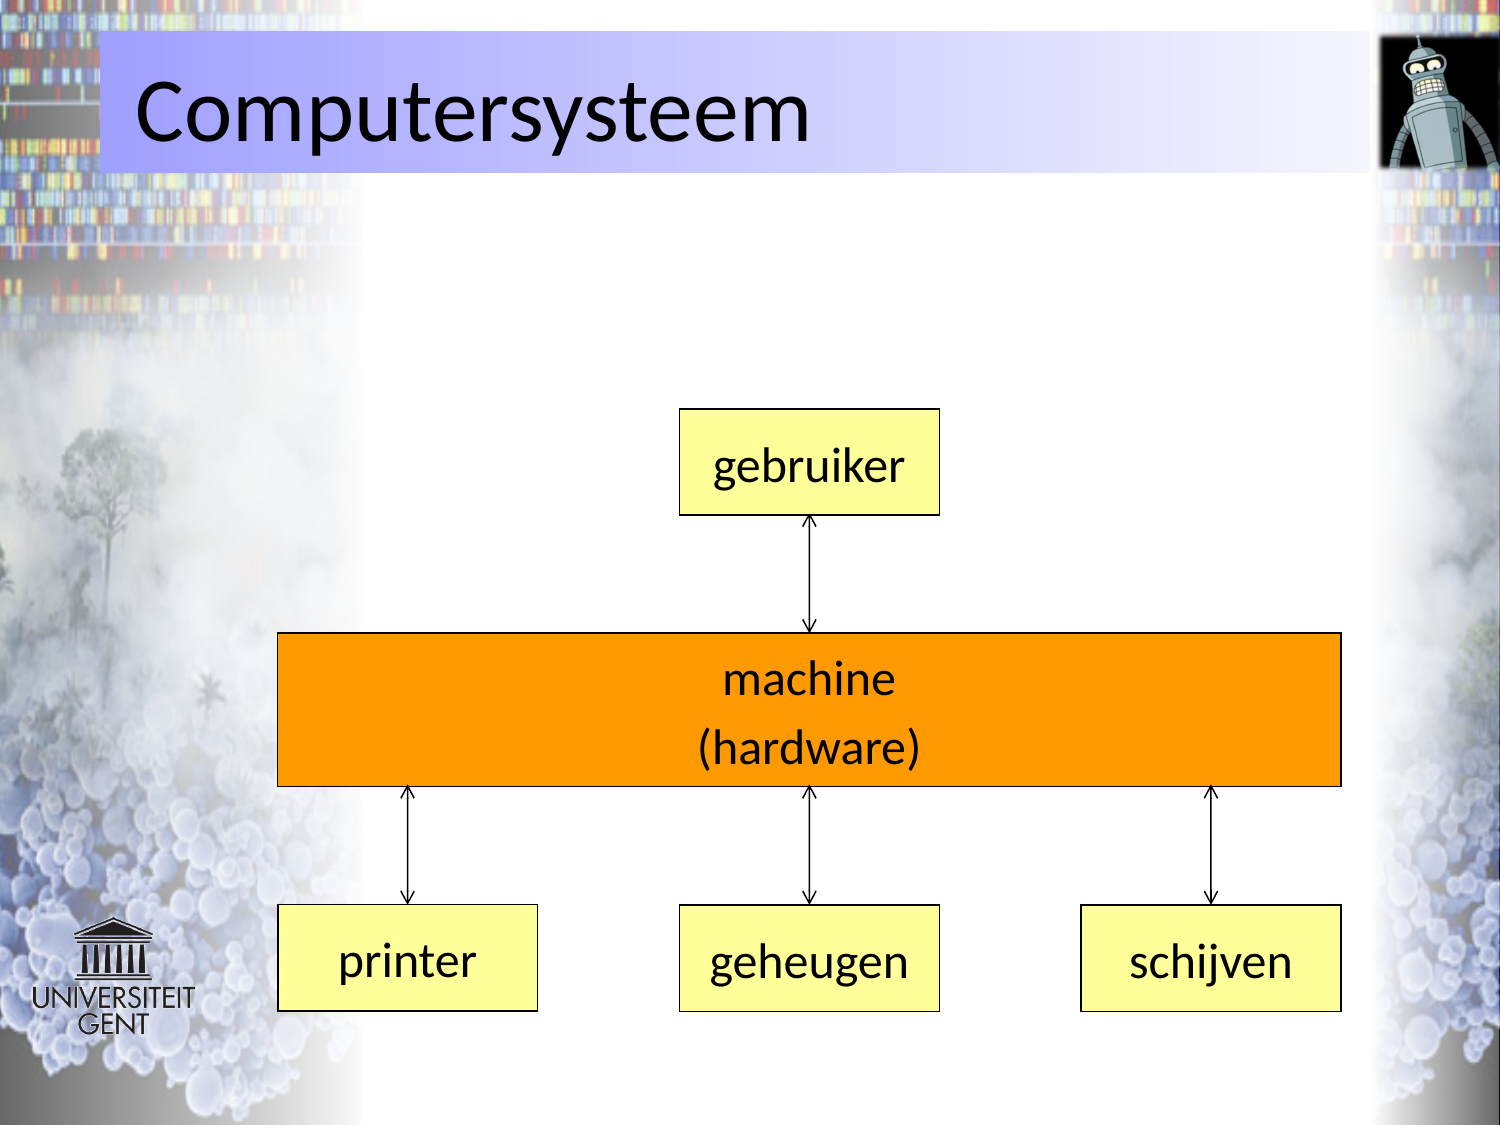

# Computersysteem
gebruiker

machine
(hardware)

printer
geheugen
schijven